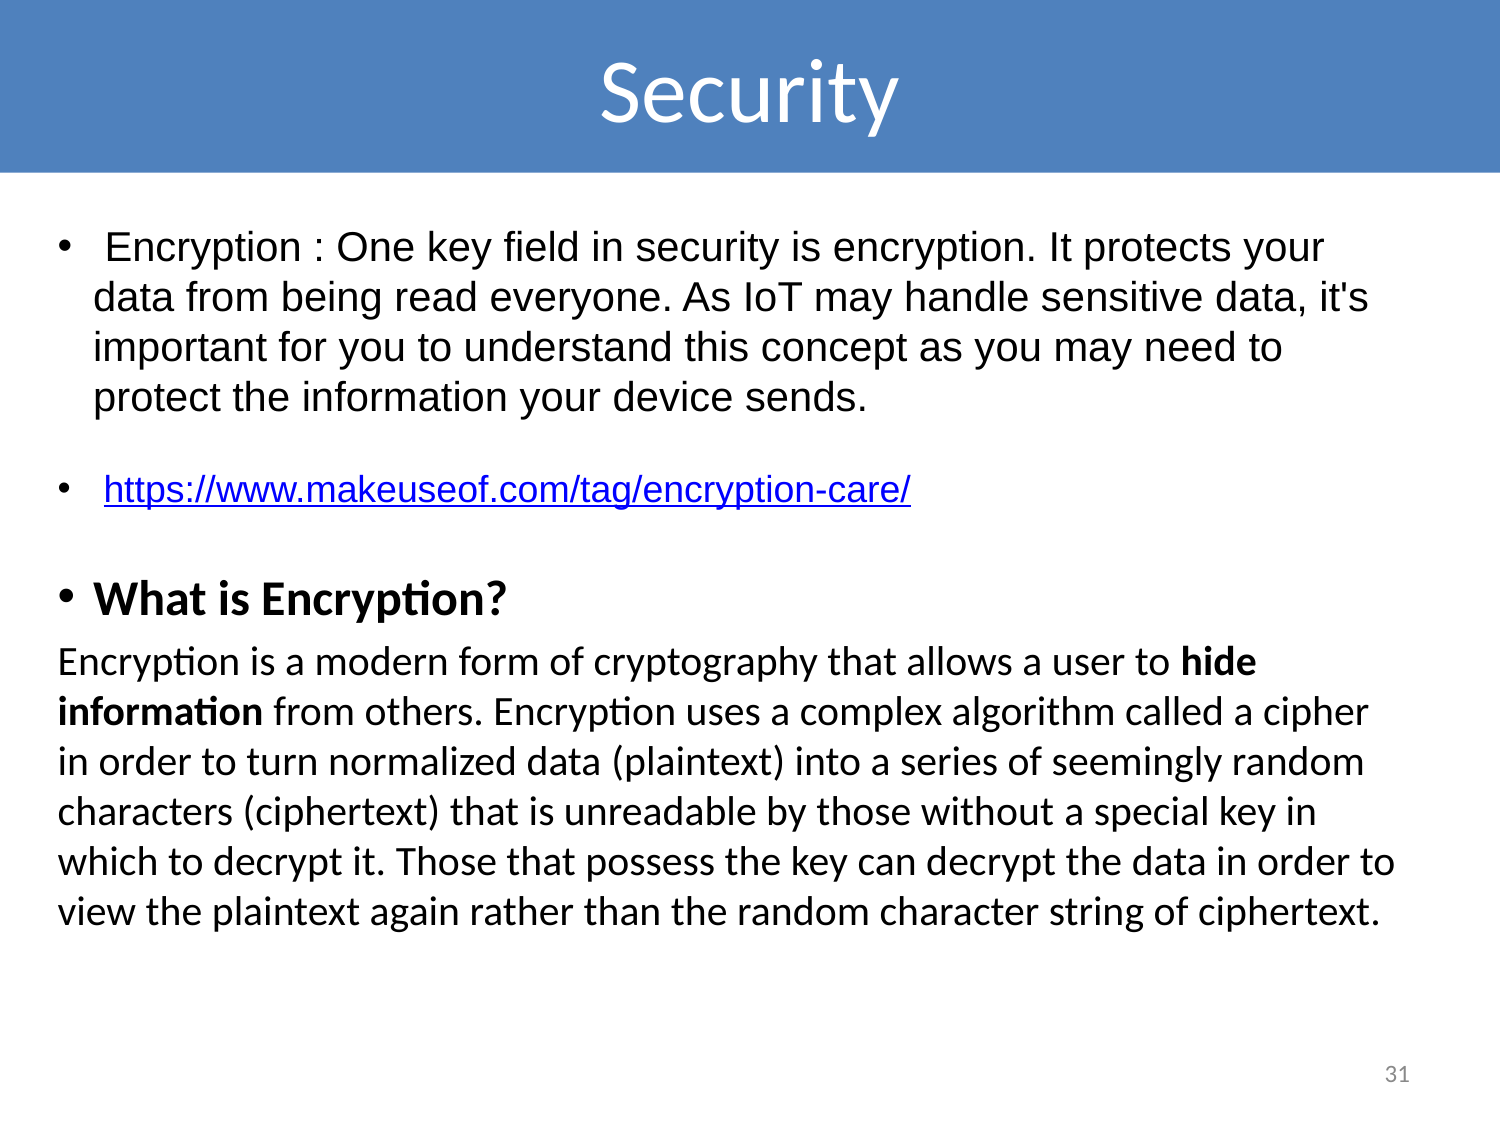

# Security
 Encryption : One key field in security is encryption. It protects your data from being read everyone. As IoT may handle sensitive data, it's important for you to understand this concept as you may need to protect the information your device sends.

 https://www.makeuseof.com/tag/encryption-care/

What is Encryption?
Encryption is a modern form of cryptography that allows a user to hide information from others. Encryption uses a complex algorithm called a cipher in order to turn normalized data (plaintext) into a series of seemingly random characters (ciphertext) that is unreadable by those without a special key in which to decrypt it. Those that possess the key can decrypt the data in order to view the plaintext again rather than the random character string of ciphertext.

31